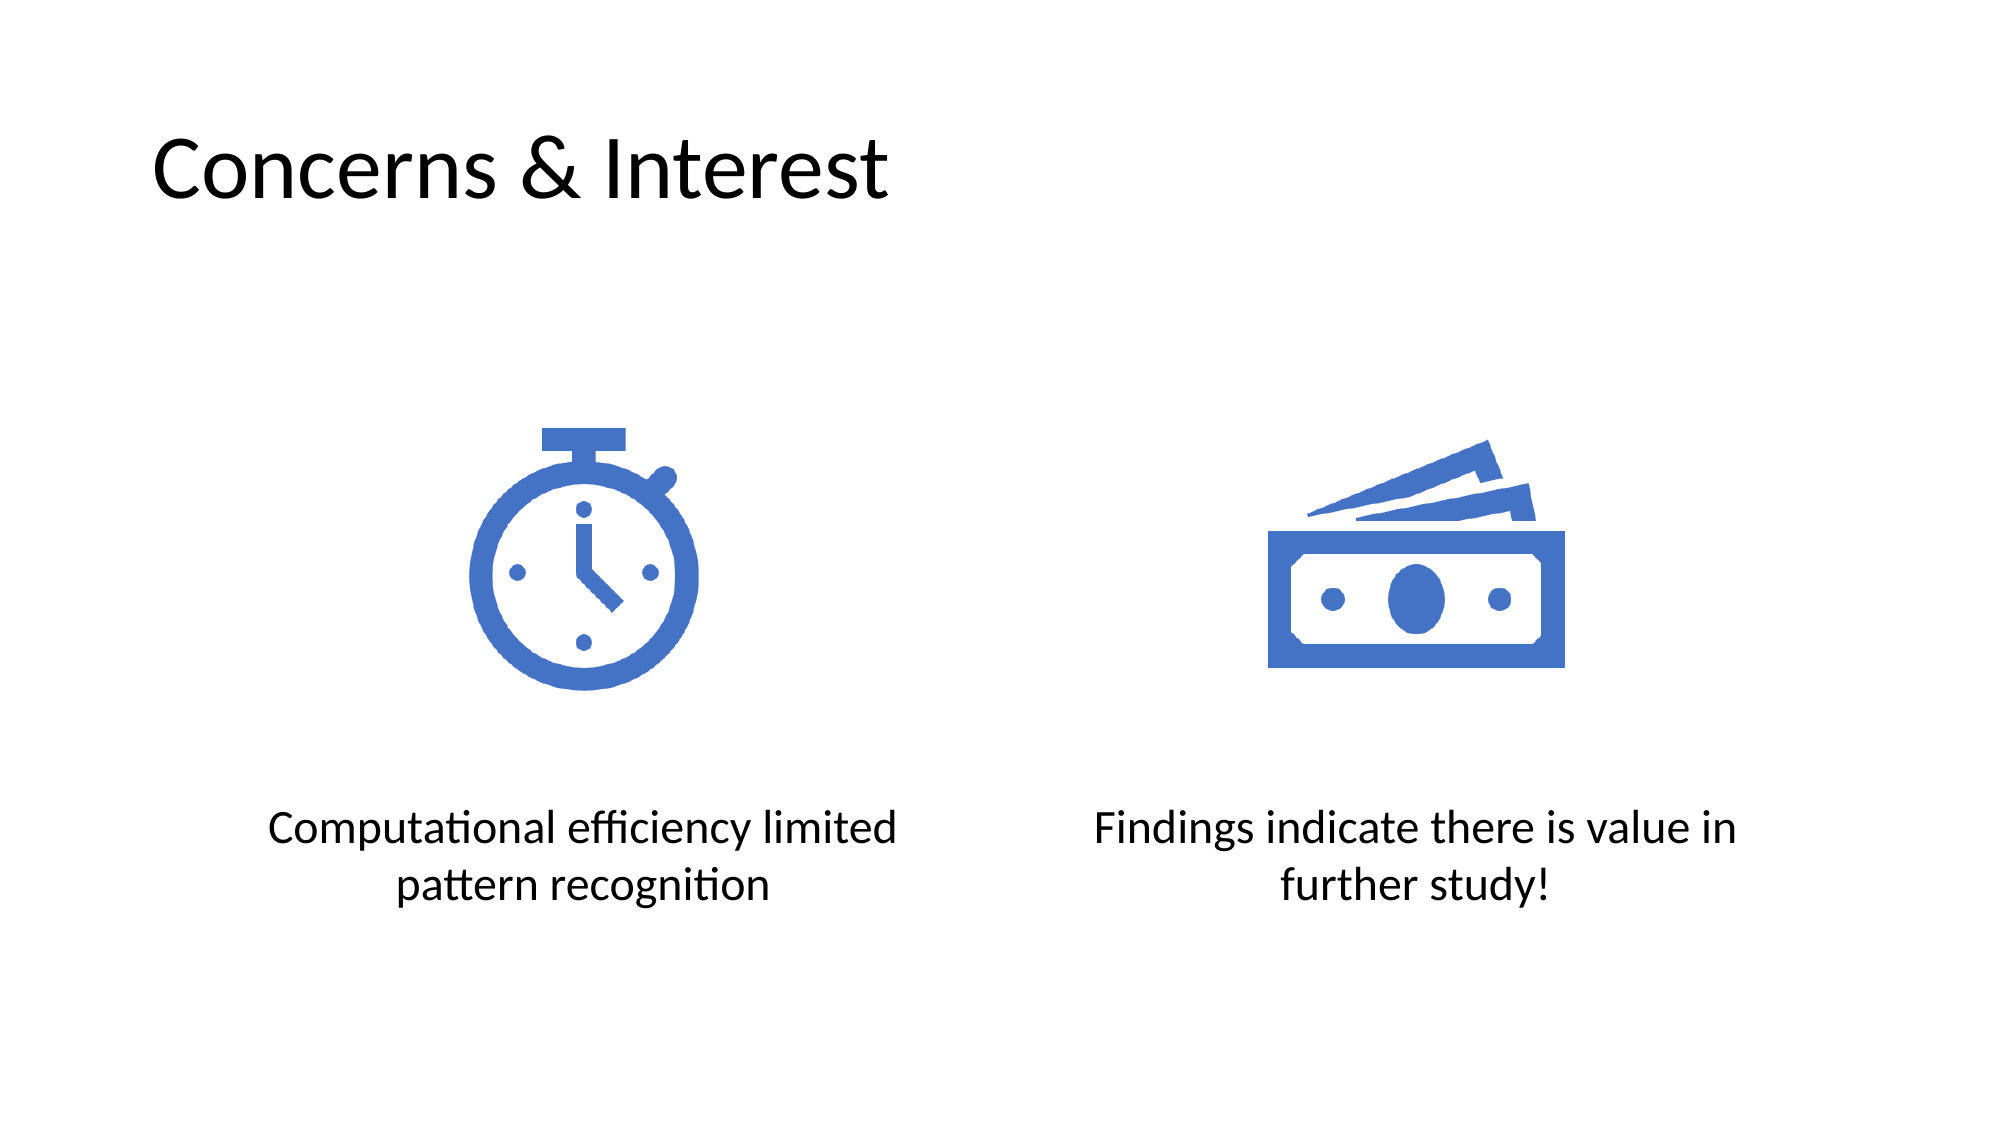

# Concerns & Interest
Computational efficiency limited pattern recognition
Findings indicate there is value in further study!